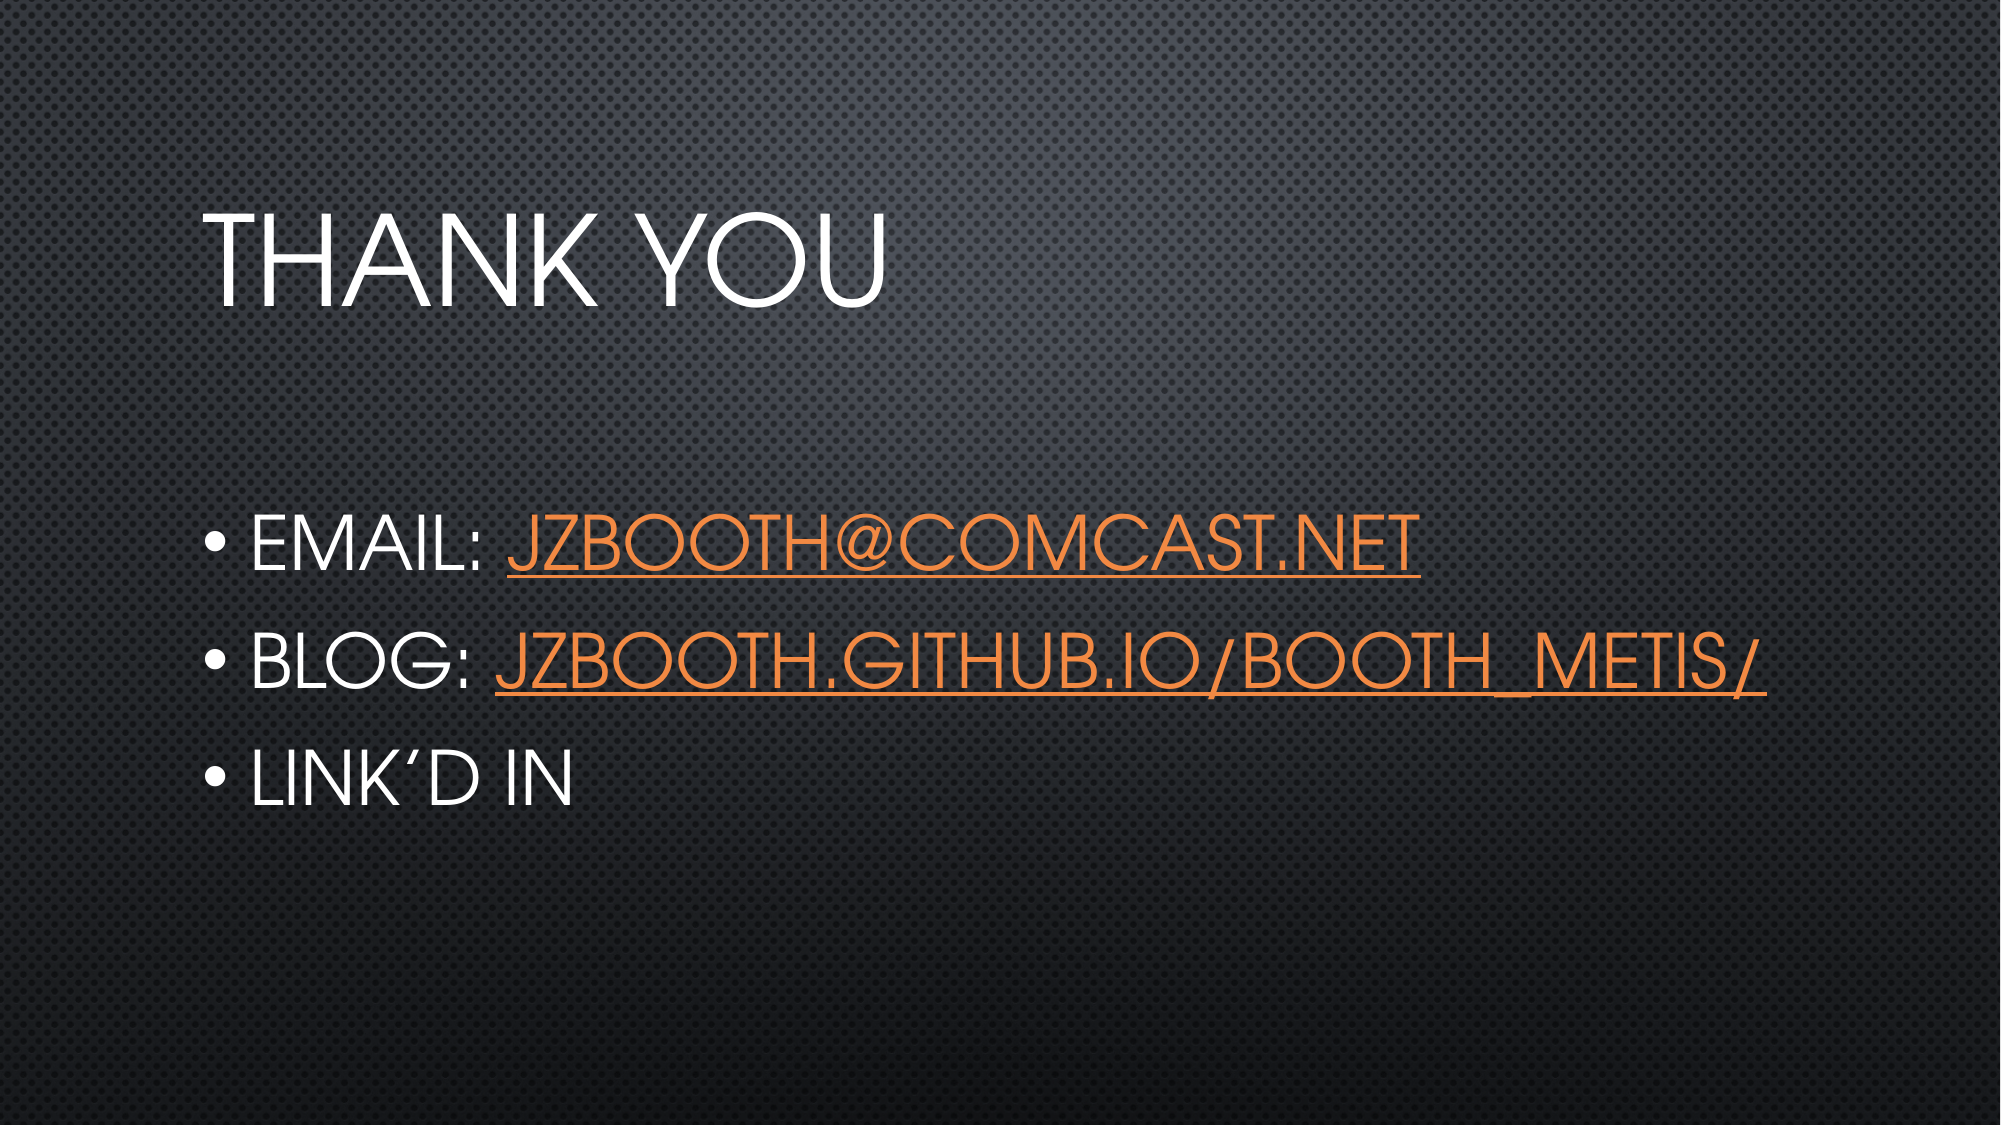

# THANK YOU
Email: jzbooth@comcast.net
Blog: jzbooth.github.io/Booth_Metis/
Link’d in